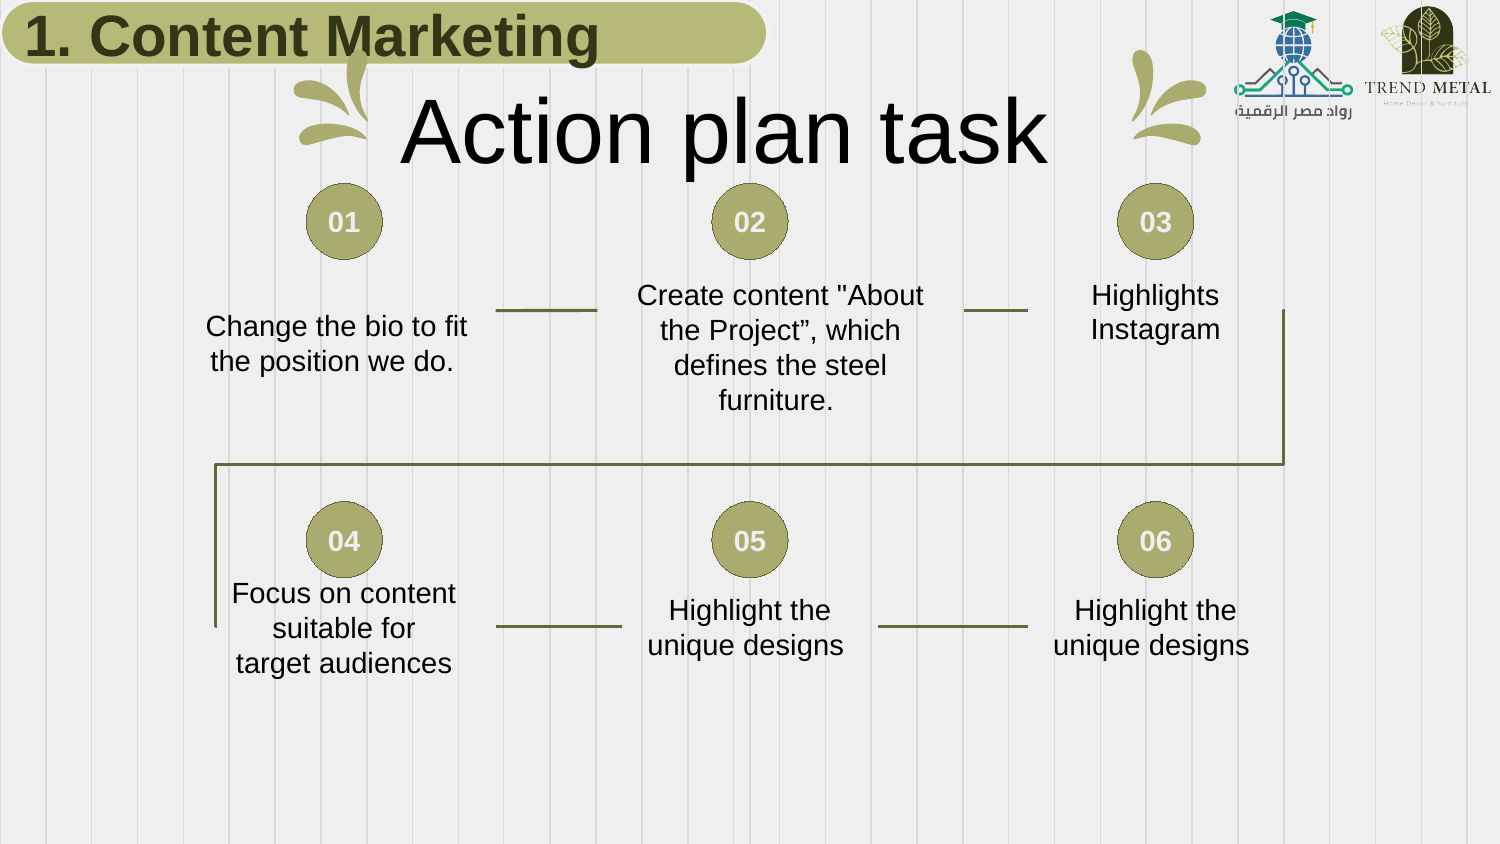

1. Content Marketing

# Action plan task
01
02
03

Change the bio to fit the position we do.
Create content "About the Project”, which defines the steel furniture.
Highlights Instagram
04
05
06

Focus on content suitable for target audiences
Highlight the unique designs
Highlight the unique designs